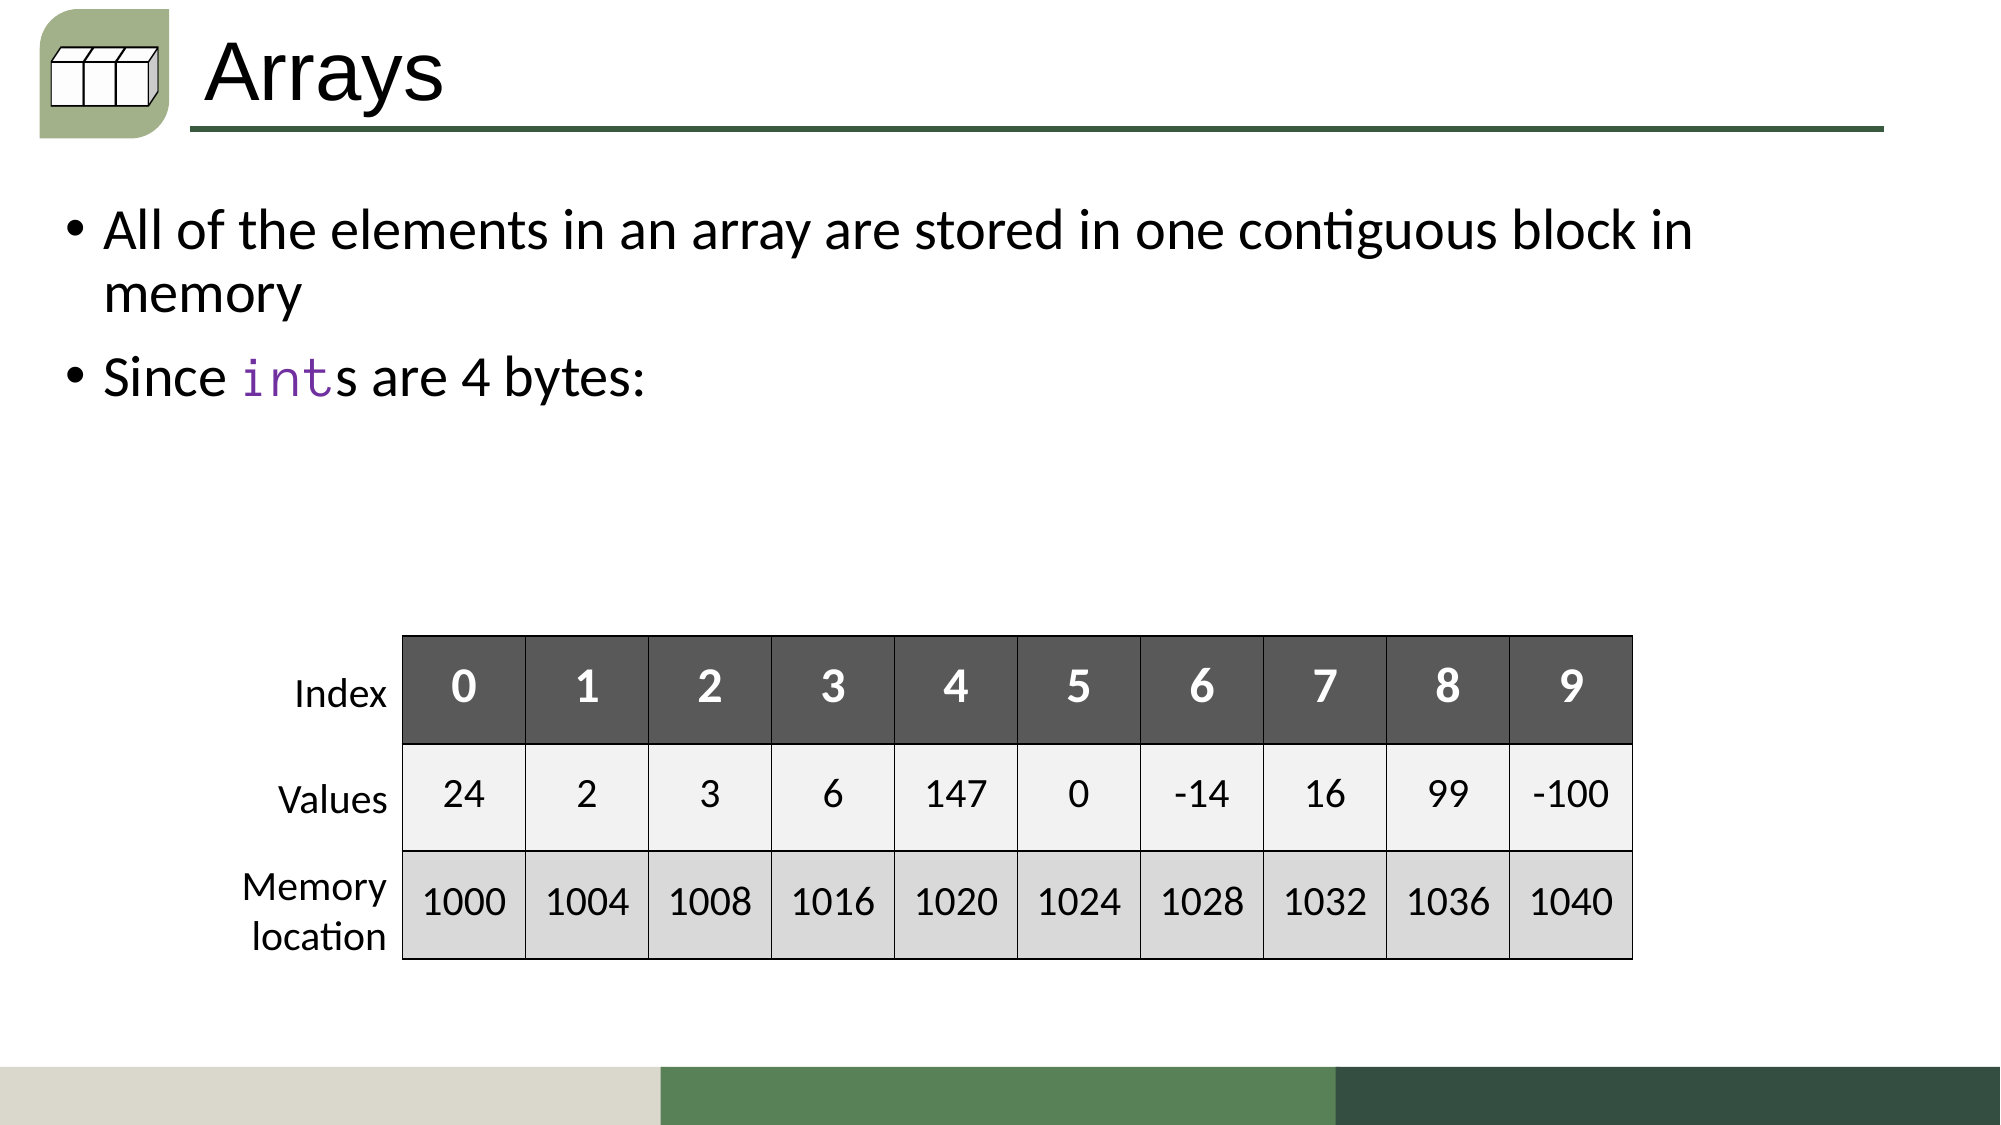

# Arrays

All of the elements in an array are stored in one contiguous block in memory
Since ints are 4 bytes:
| 0 | 1 | 2 | 3 | 4 | 5 | 6 | 7 | 8 | 9 |
| --- | --- | --- | --- | --- | --- | --- | --- | --- | --- |
Index
| 24 | 2 | 3 | 6 | 147 | 0 | -14 | 16 | 99 | -100 |
| --- | --- | --- | --- | --- | --- | --- | --- | --- | --- |
Values
Memory location
| 1000 | 1004 | 1008 | 1016 | 1020 | 1024 | 1028 | 1032 | 1036 | 1040 |
| --- | --- | --- | --- | --- | --- | --- | --- | --- | --- |